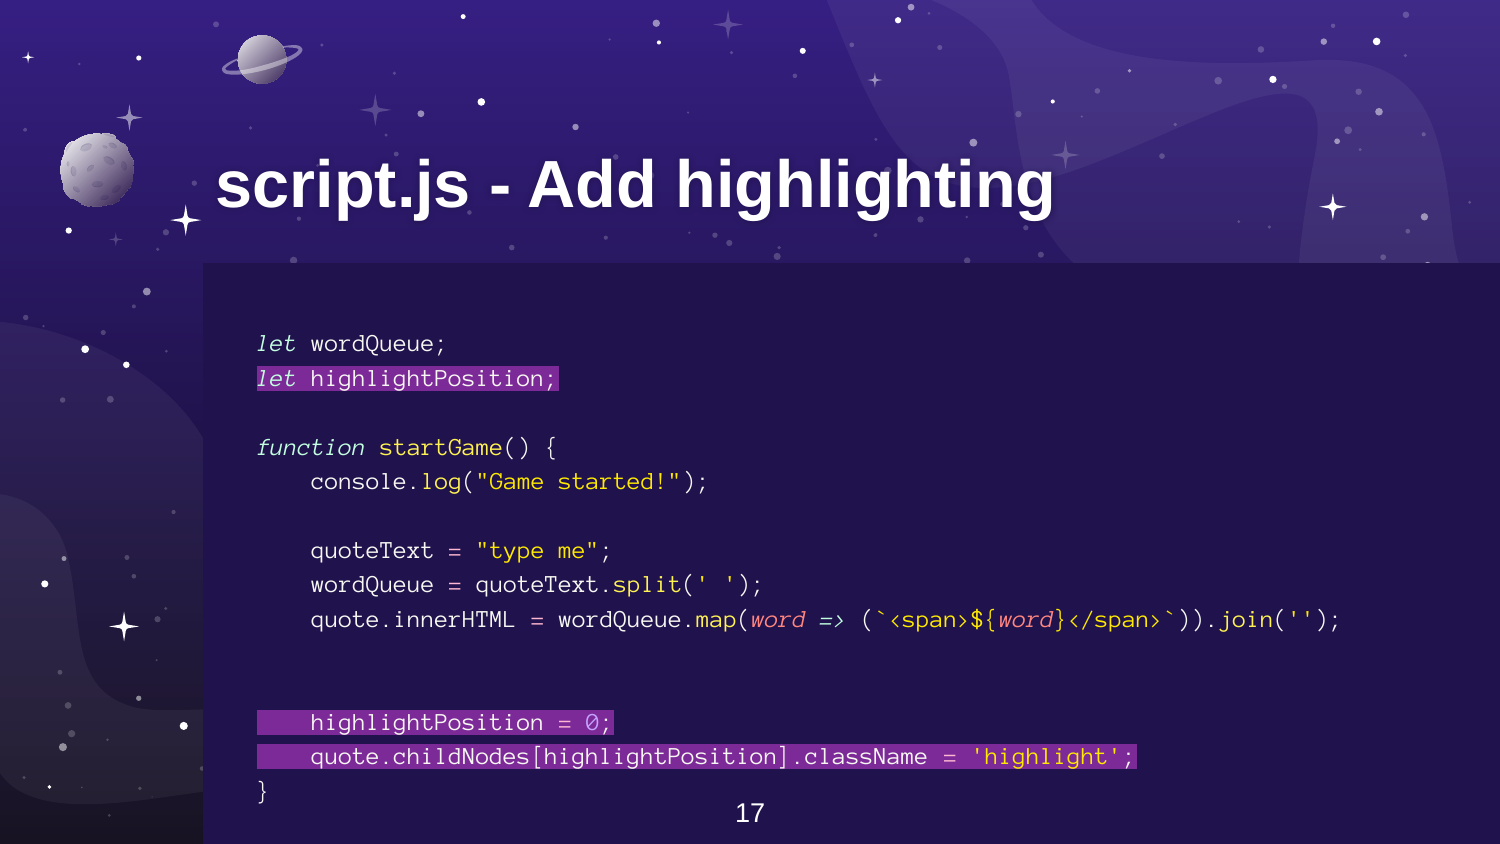

# script.js - Add highlighting

let wordQueue;
let highlightPosition;

function startGame() {
    console.log("Game started!");

    quoteText = "type me";
    wordQueue = quoteText.split(' ');
    quote.innerHTML = wordQueue.map(word => (`<span>${word}</span>`)).join('');

    highlightPosition = 0;
    quote.childNodes[highlightPosition].className = 'highlight';
}

17